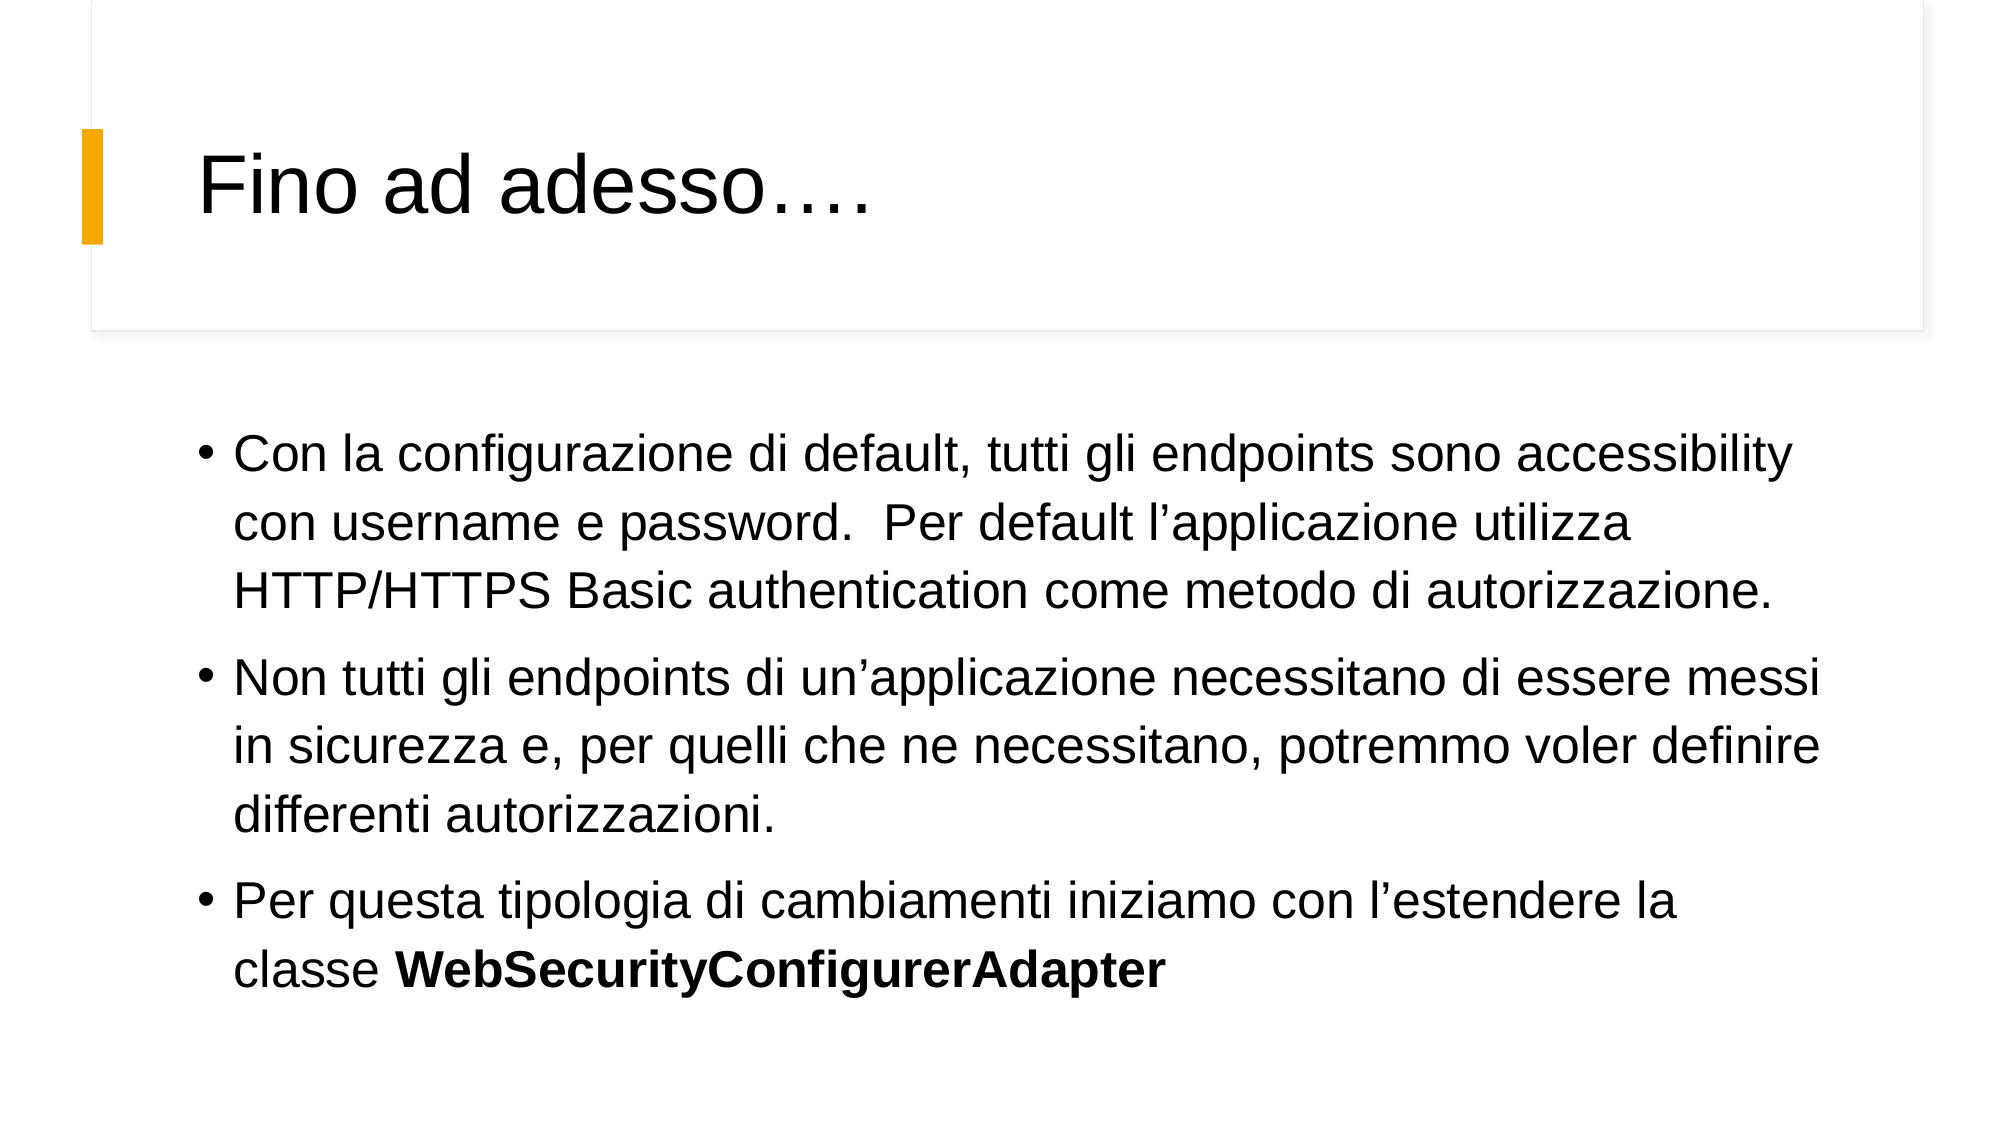

# Fino ad adesso….
Con la configurazione di default, tutti gli endpoints sono accessibility con username e password.  Per default l’applicazione utilizza HTTP/HTTPS Basic authentication come metodo di autorizzazione.
Non tutti gli endpoints di un’applicazione necessitano di essere messi in sicurezza e, per quelli che ne necessitano, potremmo voler definire differenti autorizzazioni.
Per questa tipologia di cambiamenti iniziamo con l’estendere la classe WebSecurityConfigurerAdapter